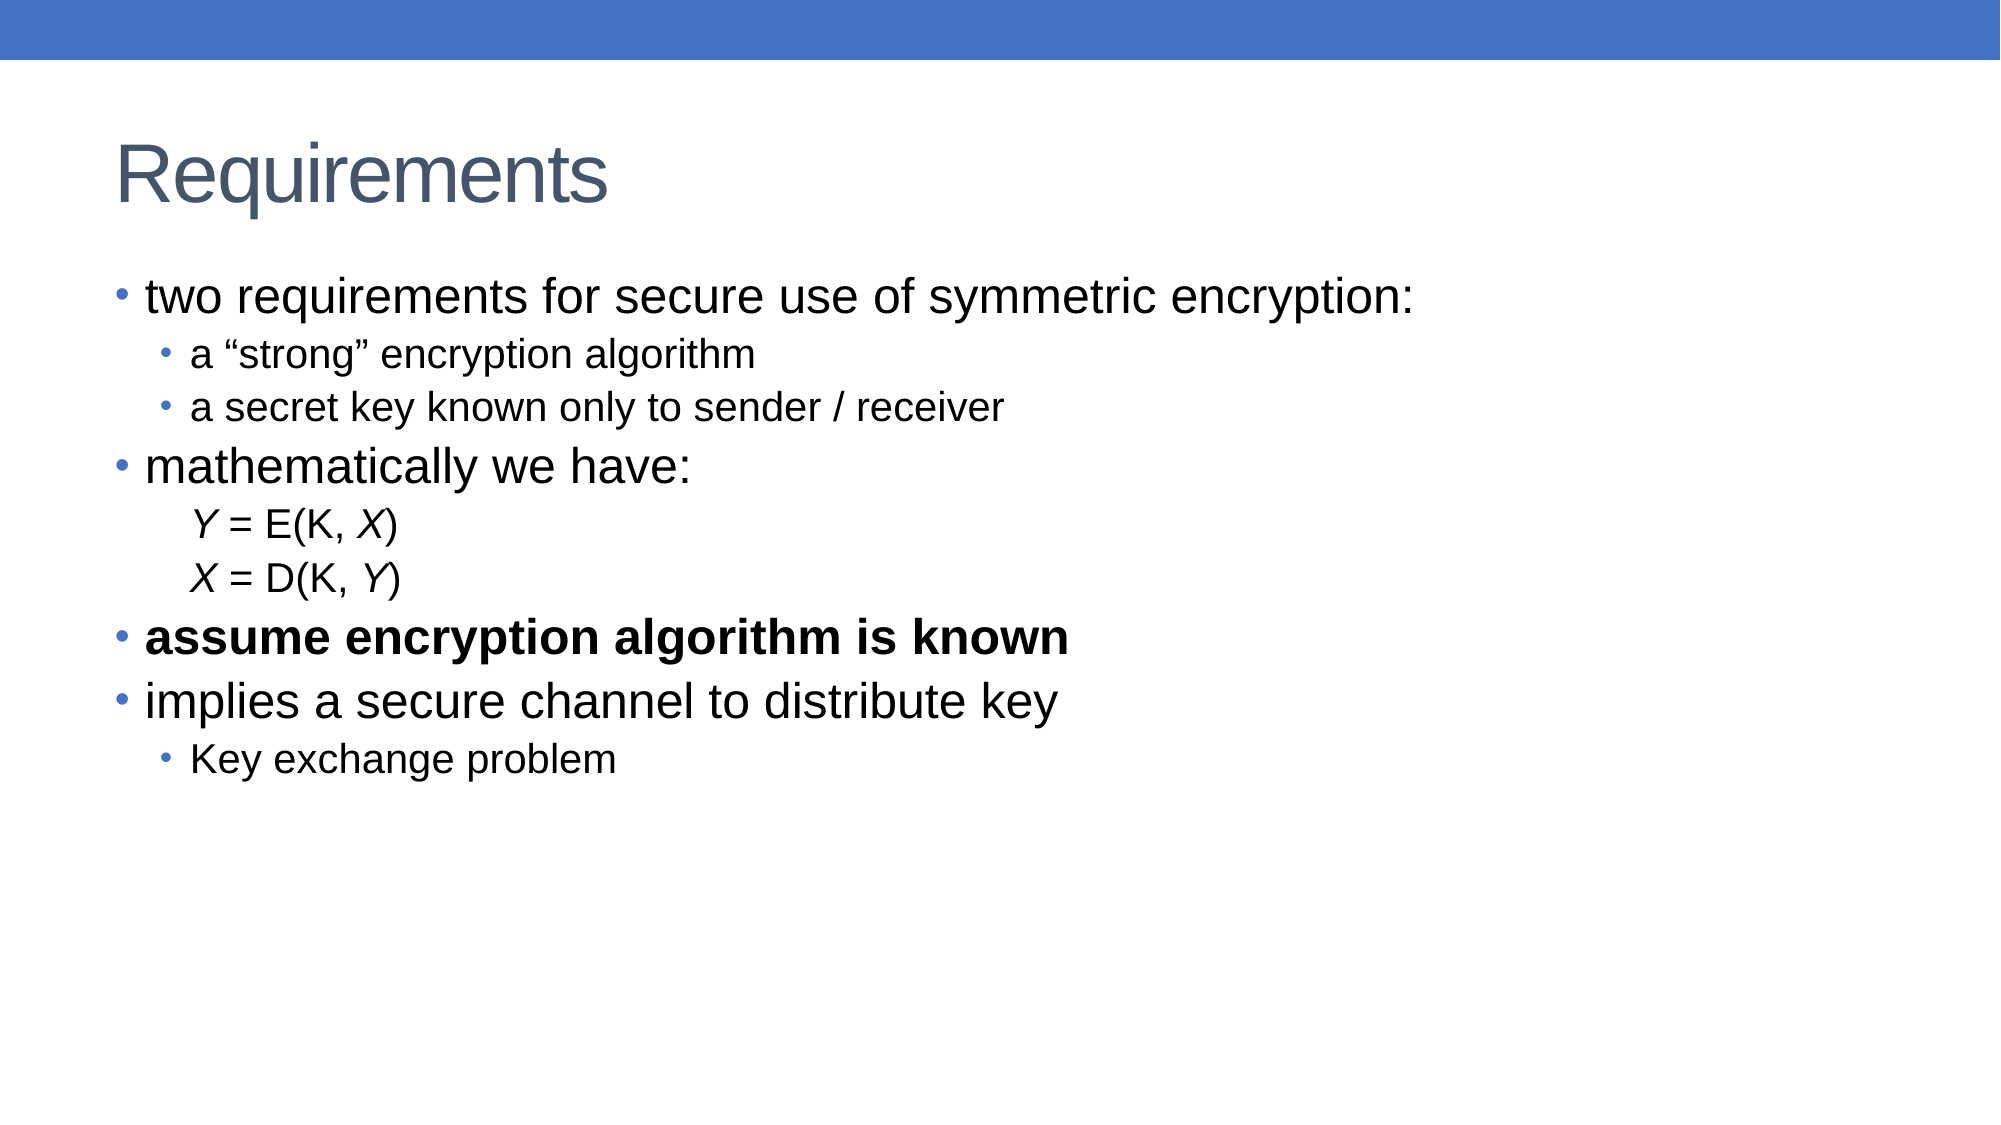

# Requirements
two requirements for secure use of symmetric encryption:
a “strong” encryption algorithm
a secret key known only to sender / receiver
mathematically we have:
	Y = E(K, X)
	X = D(K, Y)
assume encryption algorithm is known
implies a secure channel to distribute key
Key exchange problem